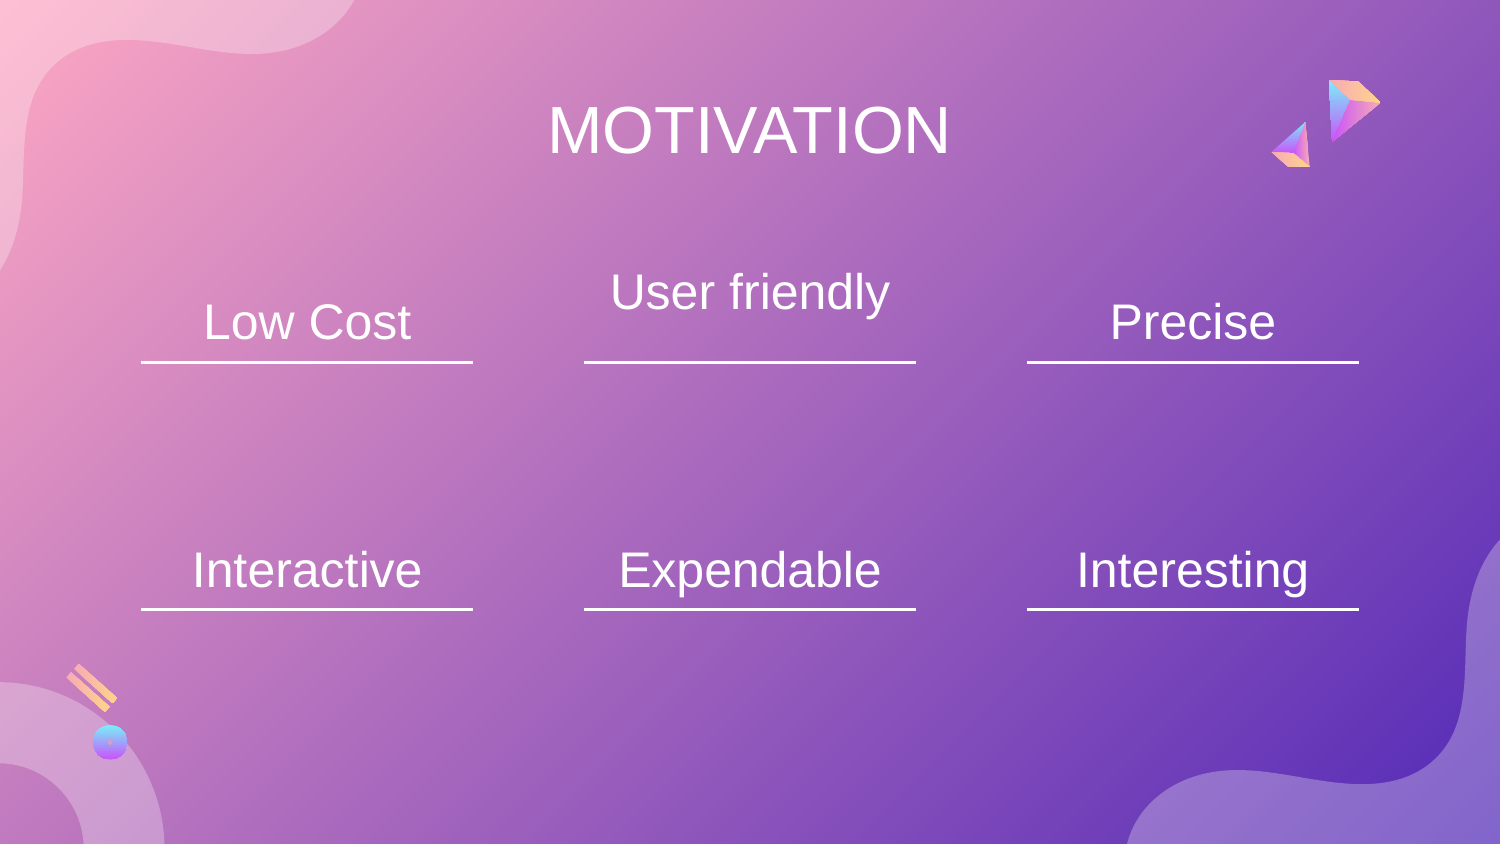

MOTIVATION

# Low Cost
User friendly
Precise
Interactive
Expendable
Interesting